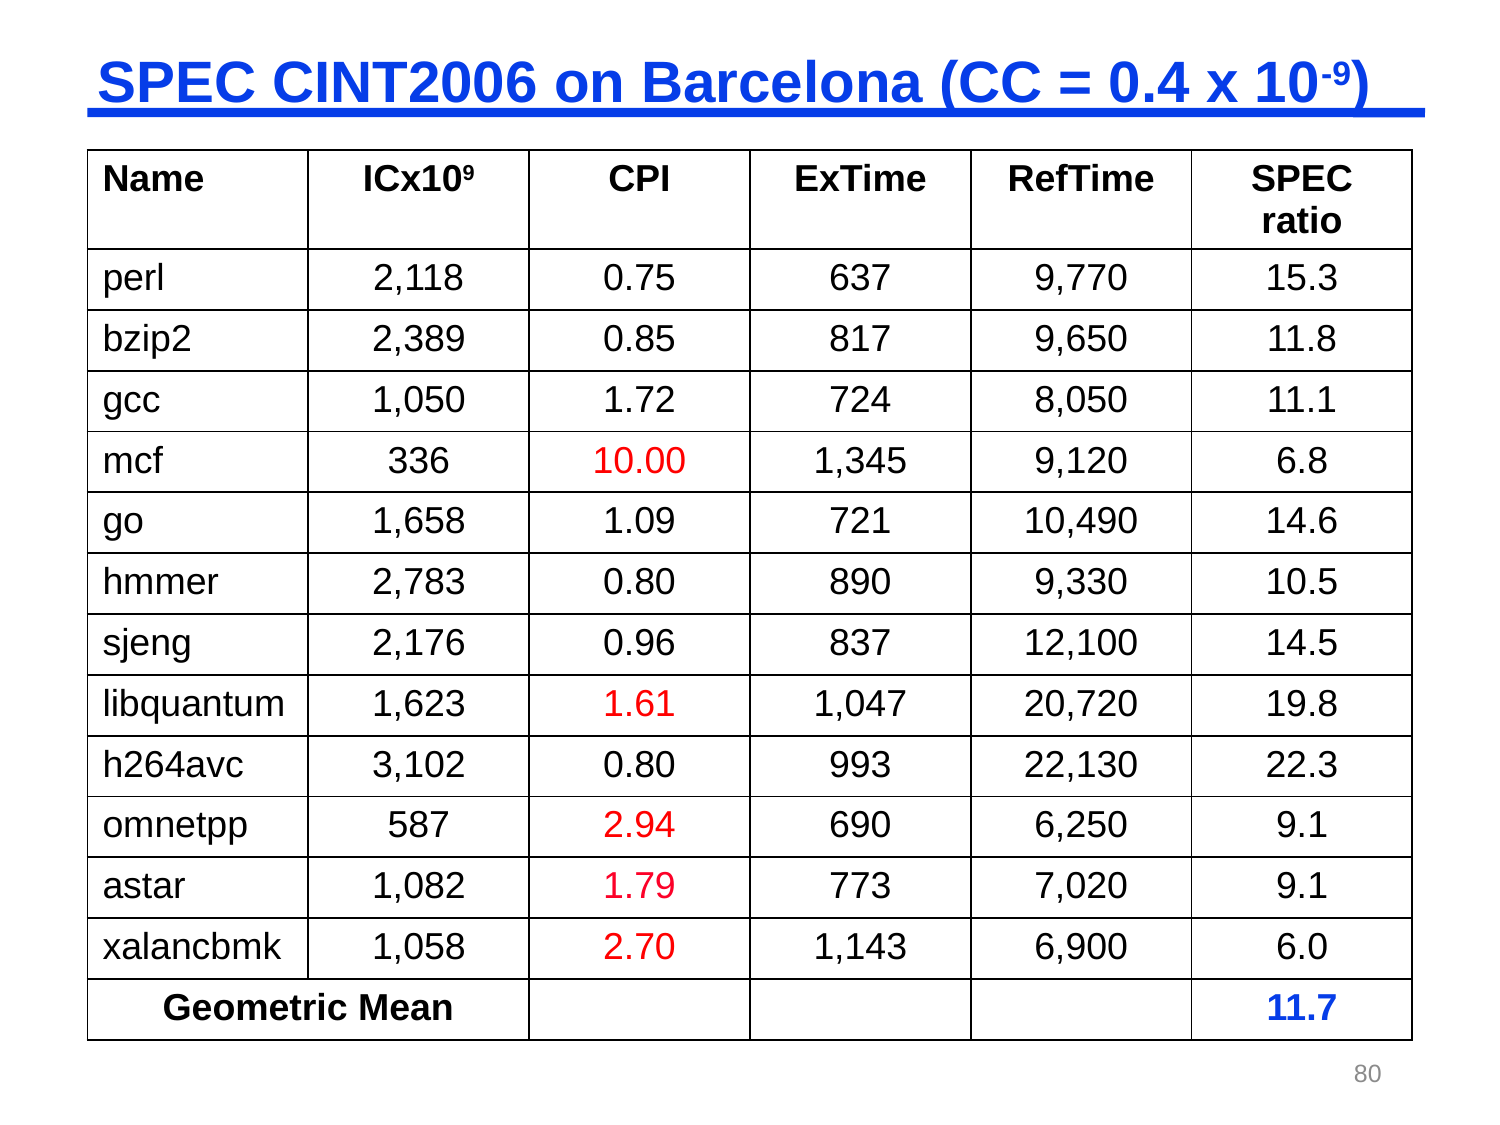

# SPEC CINT2006 on Barcelona (CC = 0.4 x 10-9)
| Name | ICx109 | CPI | ExTime | RefTime | SPEC ratio |
| --- | --- | --- | --- | --- | --- |
| perl | 2,118 | 0.75 | 637 | 9,770 | 15.3 |
| bzip2 | 2,389 | 0.85 | 817 | 9,650 | 11.8 |
| gcc | 1,050 | 1.72 | 724 | 8,050 | 11.1 |
| mcf | 336 | 10.00 | 1,345 | 9,120 | 6.8 |
| go | 1,658 | 1.09 | 721 | 10,490 | 14.6 |
| hmmer | 2,783 | 0.80 | 890 | 9,330 | 10.5 |
| sjeng | 2,176 | 0.96 | 837 | 12,100 | 14.5 |
| libquantum | 1,623 | 1.61 | 1,047 | 20,720 | 19.8 |
| h264avc | 3,102 | 0.80 | 993 | 22,130 | 22.3 |
| omnetpp | 587 | 2.94 | 690 | 6,250 | 9.1 |
| astar | 1,082 | 1.79 | 773 | 7,020 | 9.1 |
| xalancbmk | 1,058 | 2.70 | 1,143 | 6,900 | 6.0 |
| Geometric Mean |  |  |  |  | 11.7 |
80